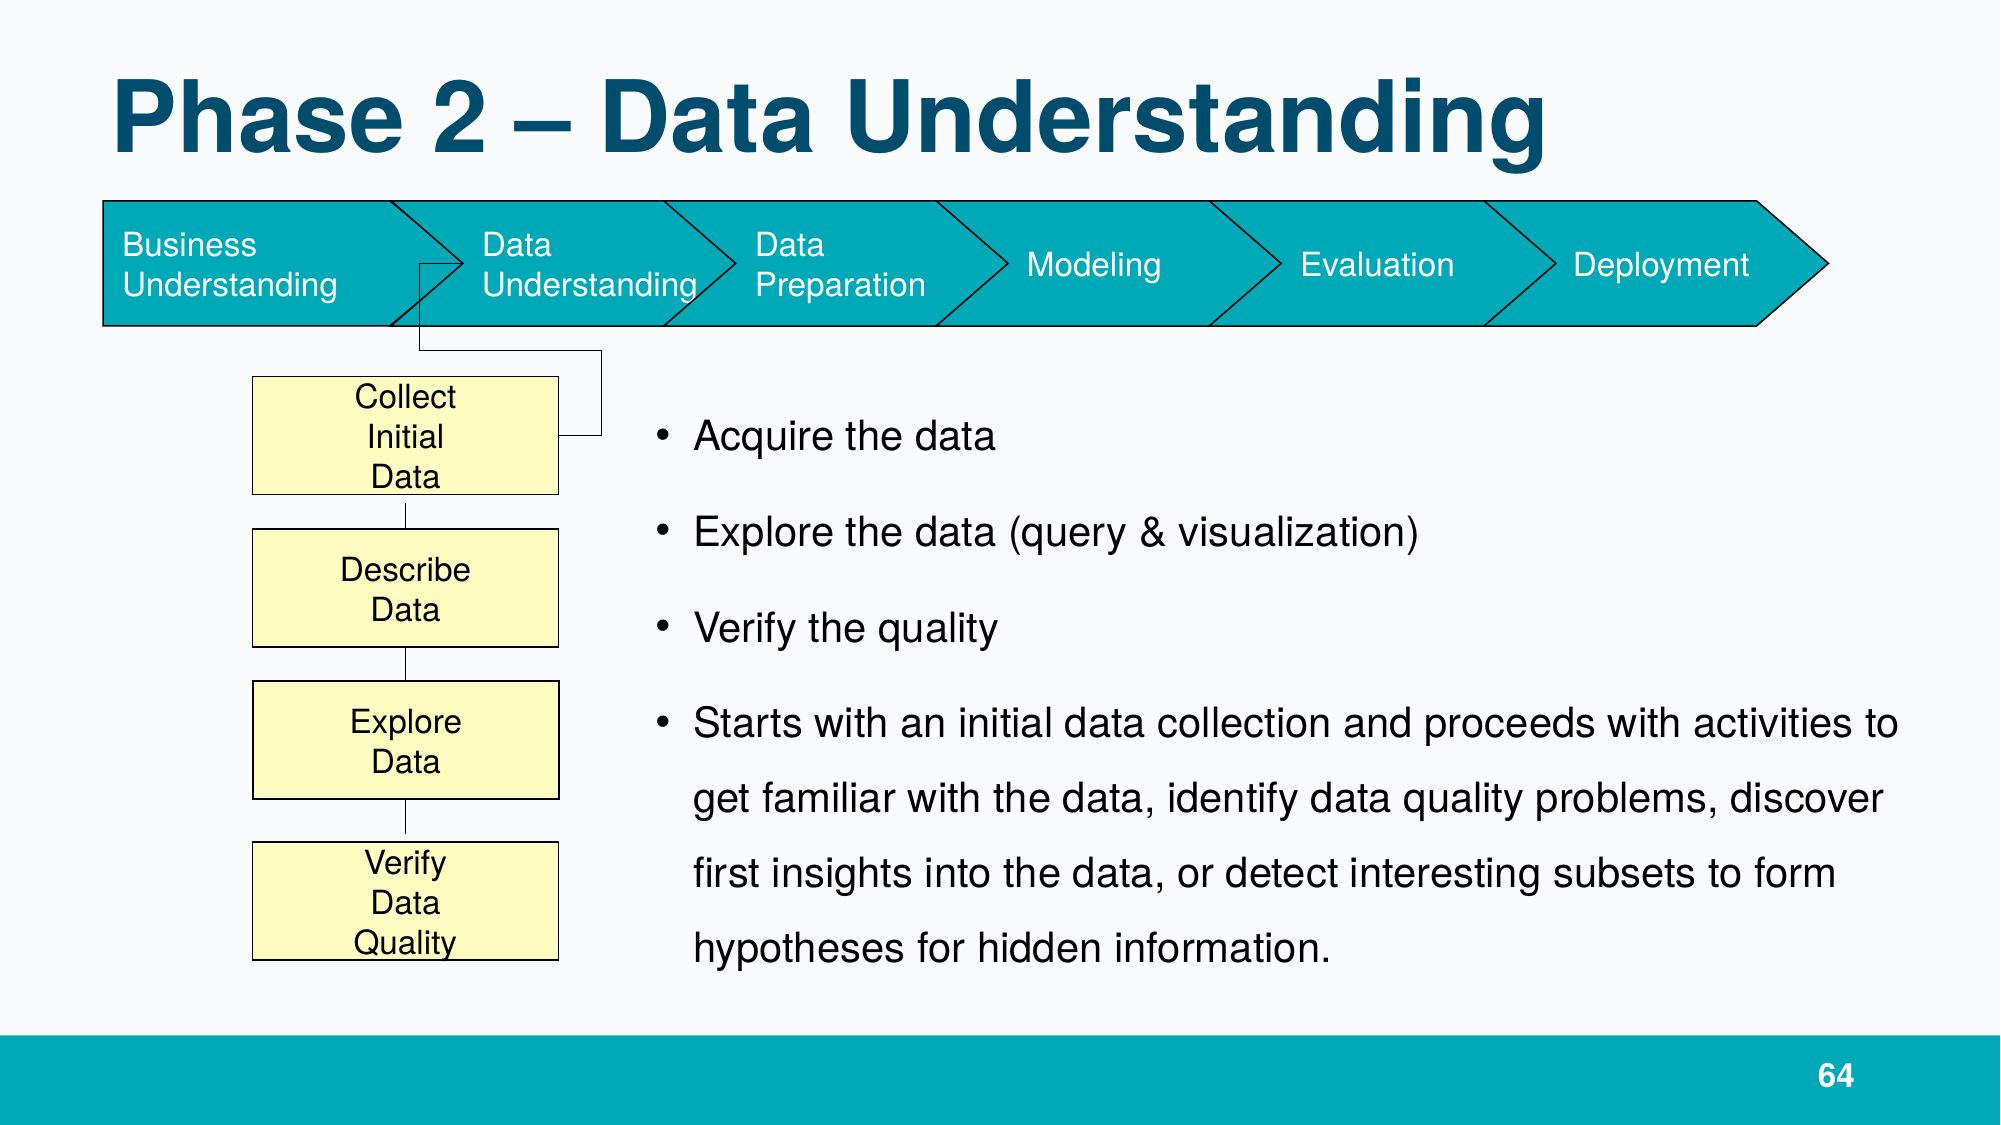

# Phase 2 – Data Understanding

Business
Understanding

Data
Understanding

Data
Preparation

Modeling

Evaluation

Deployment

Collect
Initial
Data

Acquire the data
Explore the data (query & visualization)
Verify the quality
Starts with an initial data collection and proceeds with activities to get familiar with the data, identify data quality problems, discover first insights into the data, or detect interesting subsets to form hypotheses for hidden information.

Describe
Data

Explore
Data

Verify
Data
Quality

64